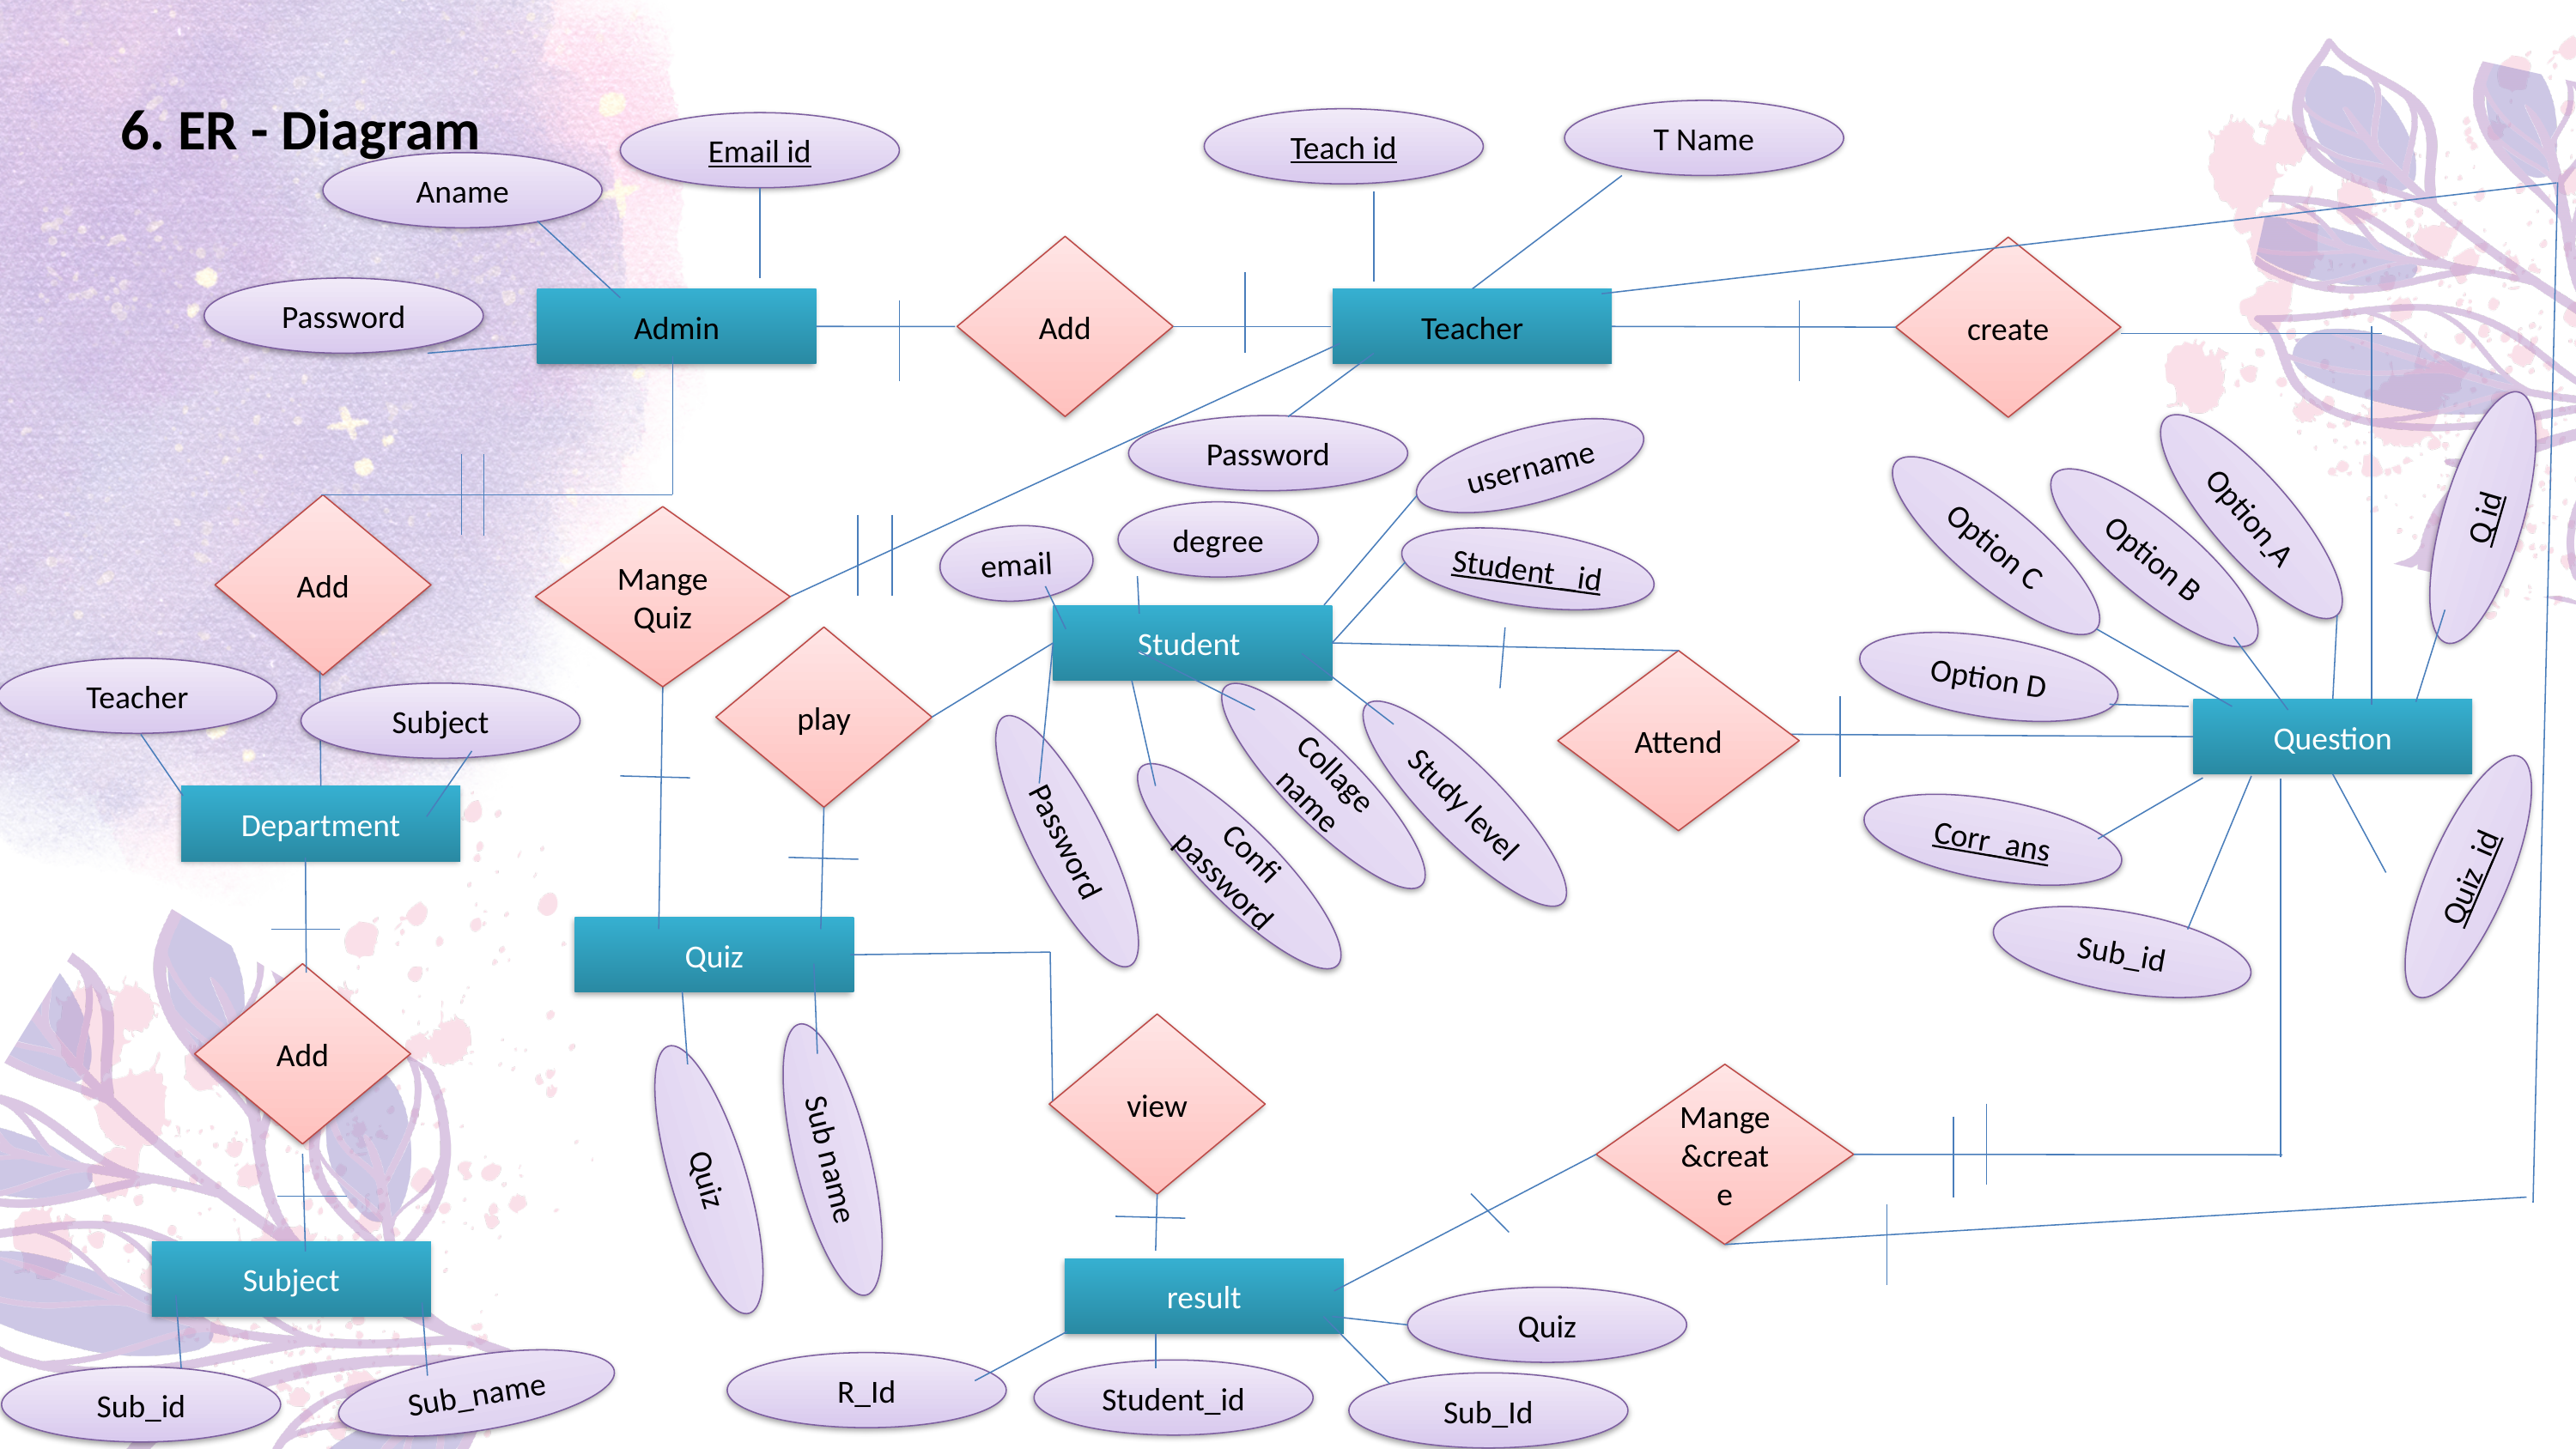

6. ER - Diagram
T Name
Teach id
Email id
Aname
Add
create
Password
Admin
Teacher
Password
username
Option A
Q id
Add
degree
Option C
MangeQuiz
Option B
email
Student _id
Student
play
Option D
Attend
Teacher
Subject
Question
Collage name
Study level
Department

Corr_ans
Password
Confi password
Quiz_id
Sub_id
Quiz

Add
view
Mange &create
Sub name
Quiz
Subject
result
Quiz
R_Id
Sub_name
Student_id
Sub_id
Sub_Id